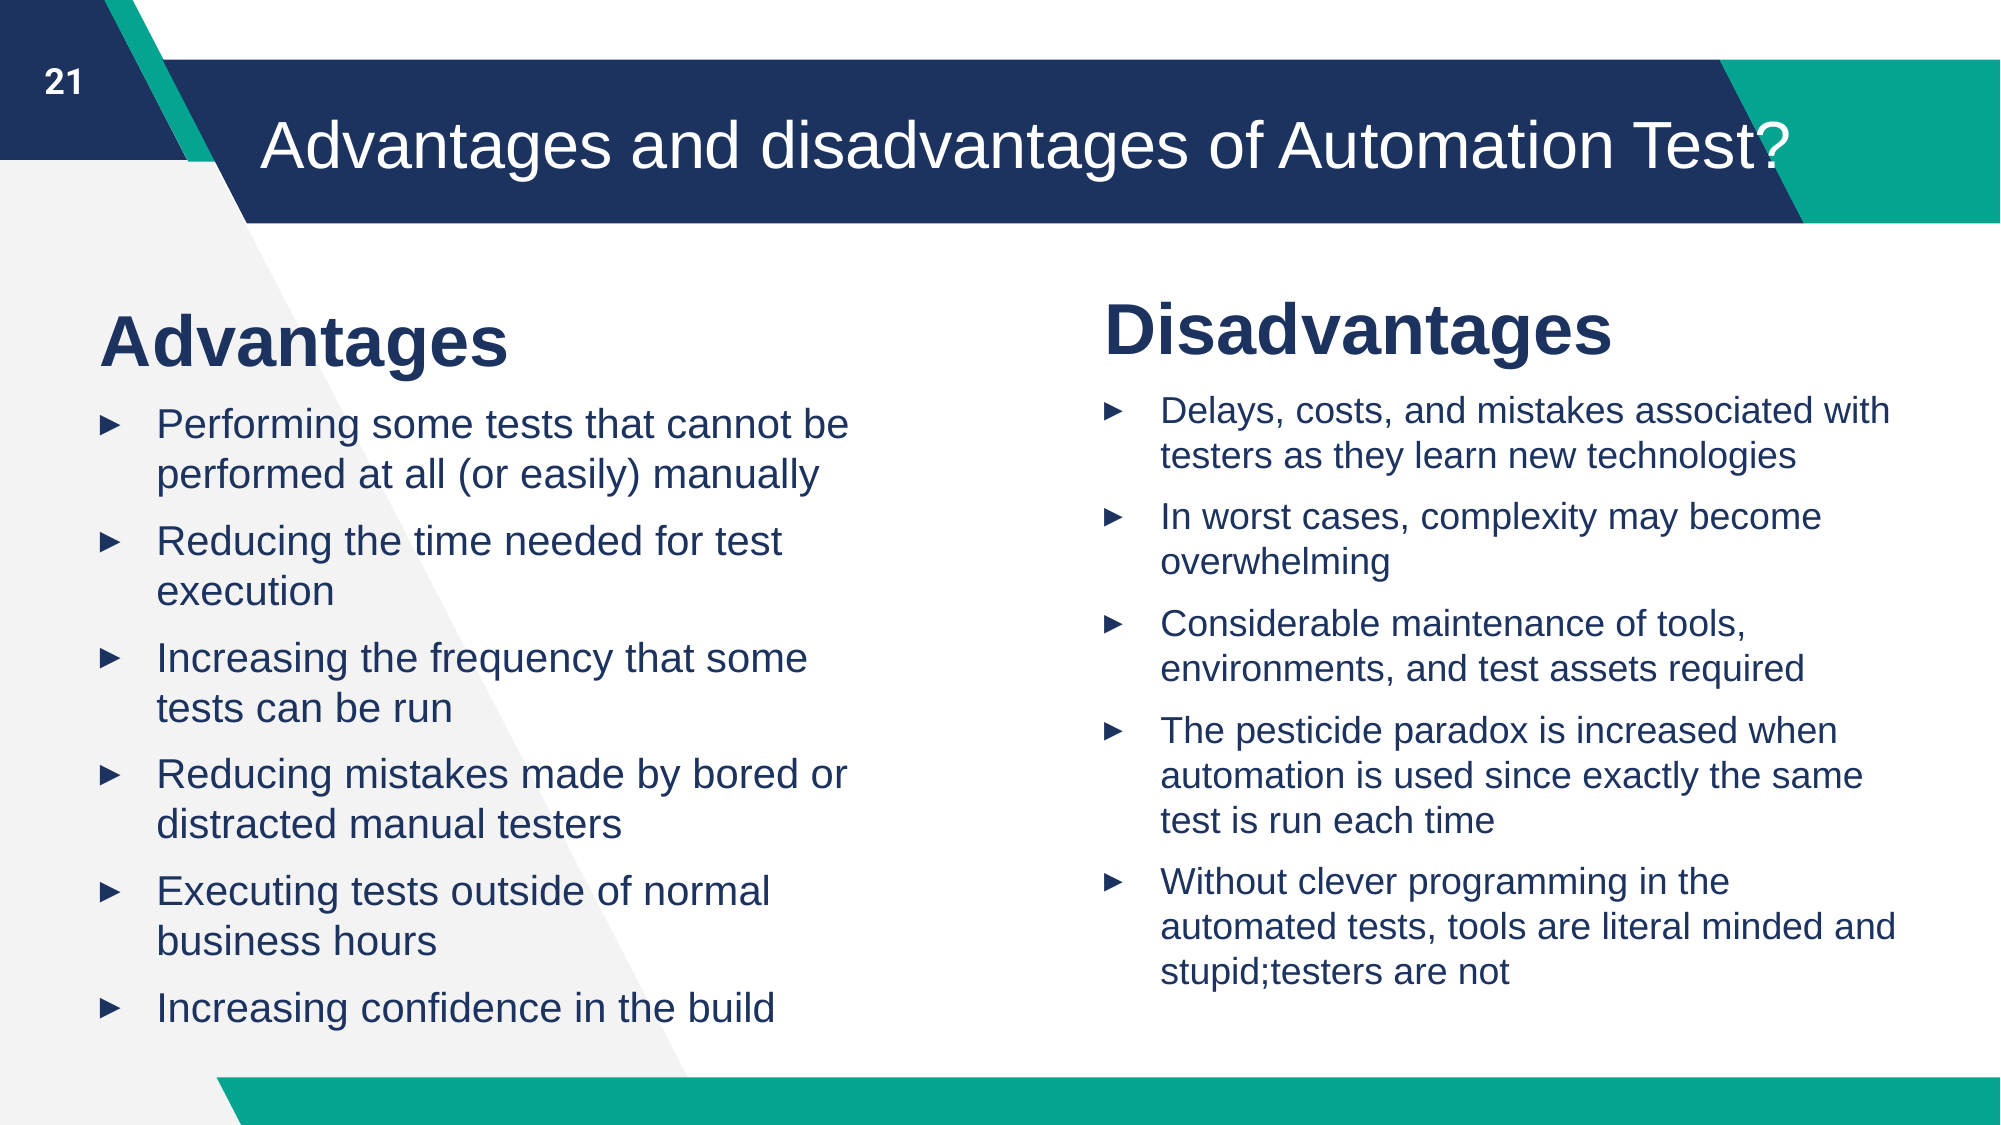

21
# Advantages and disadvantages of Automation Test?
Disadvantages
Delays, costs, and mistakes associated with testers as they learn new technologies
In worst cases, complexity may become overwhelming
Considerable maintenance of tools, environments, and test assets required
The pesticide paradox is increased when automation is used since exactly the same test is run each time
Without clever programming in the automated tests, tools are literal minded and stupid;testers are not
Advantages
Performing some tests that cannot be performed at all (or easily) manually
Reducing the time needed for test execution
Increasing the frequency that some tests can be run
Reducing mistakes made by bored or distracted manual testers
Executing tests outside of normal business hours
Increasing confidence in the build